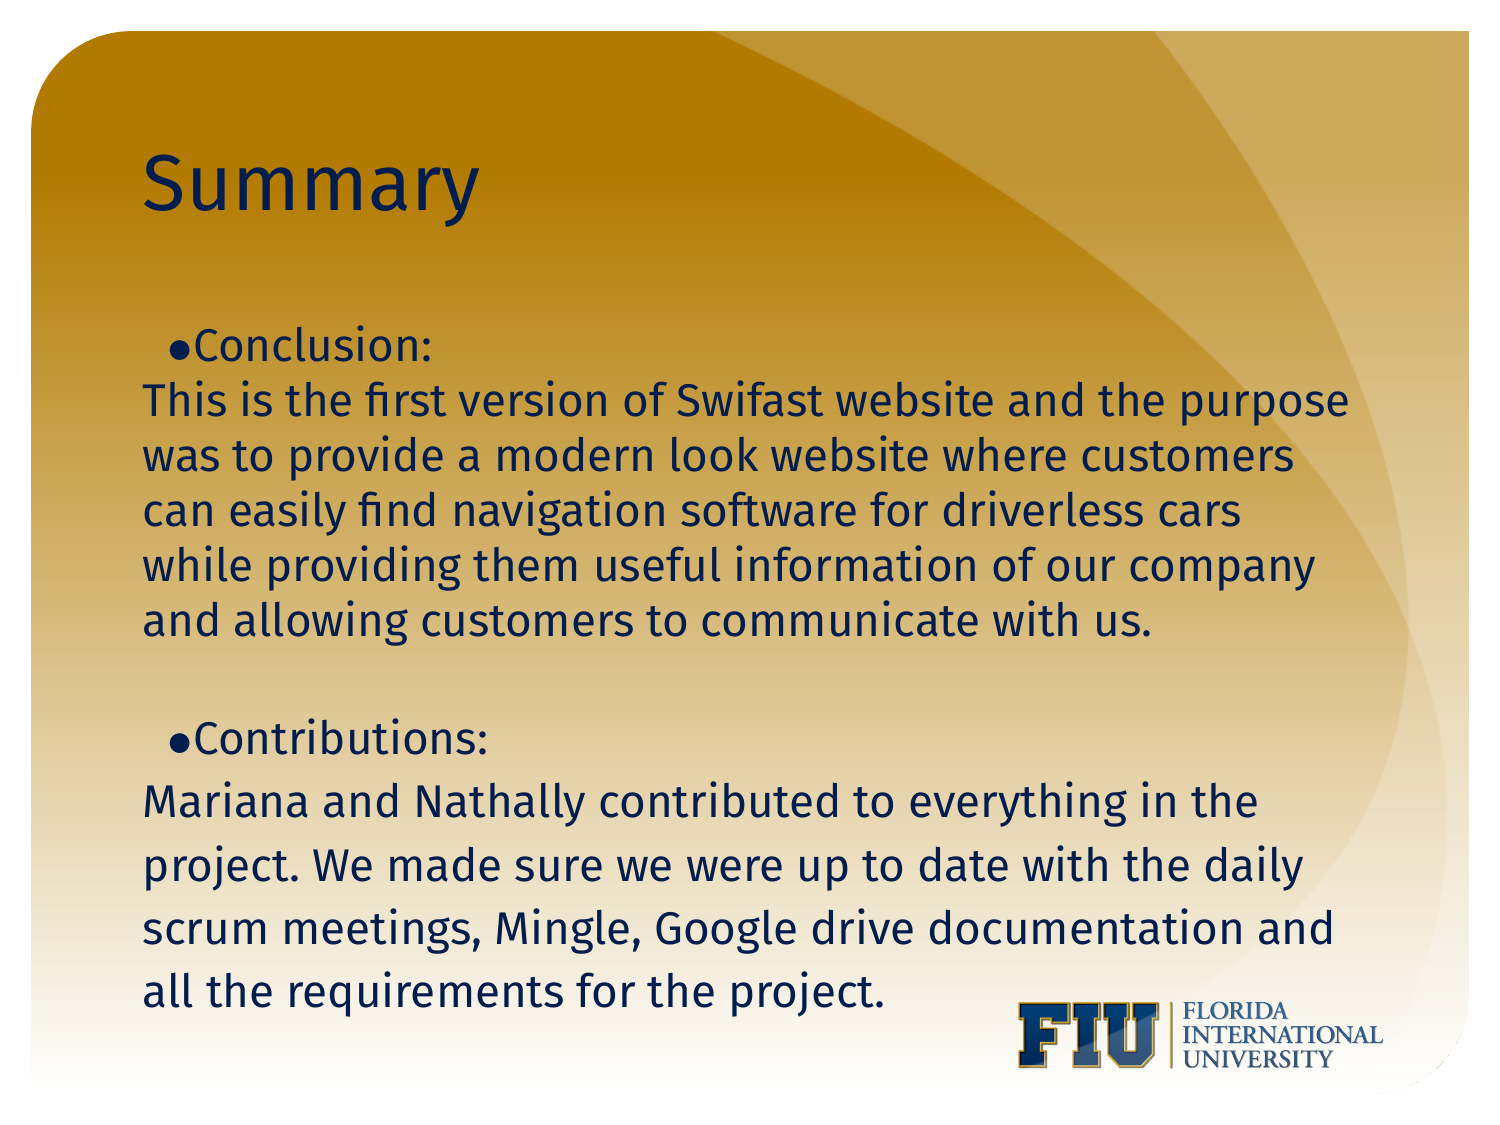

# Summary
Conclusion:
This is the first version of Swifast website and the purpose was to provide a modern look website where customers can easily find navigation software for driverless cars while providing them useful information of our company and allowing customers to communicate with us.

Contributions:
Mariana and Nathally contributed to everything in the project. We made sure we were up to date with the daily scrum meetings, Mingle, Google drive documentation and all the requirements for the project.